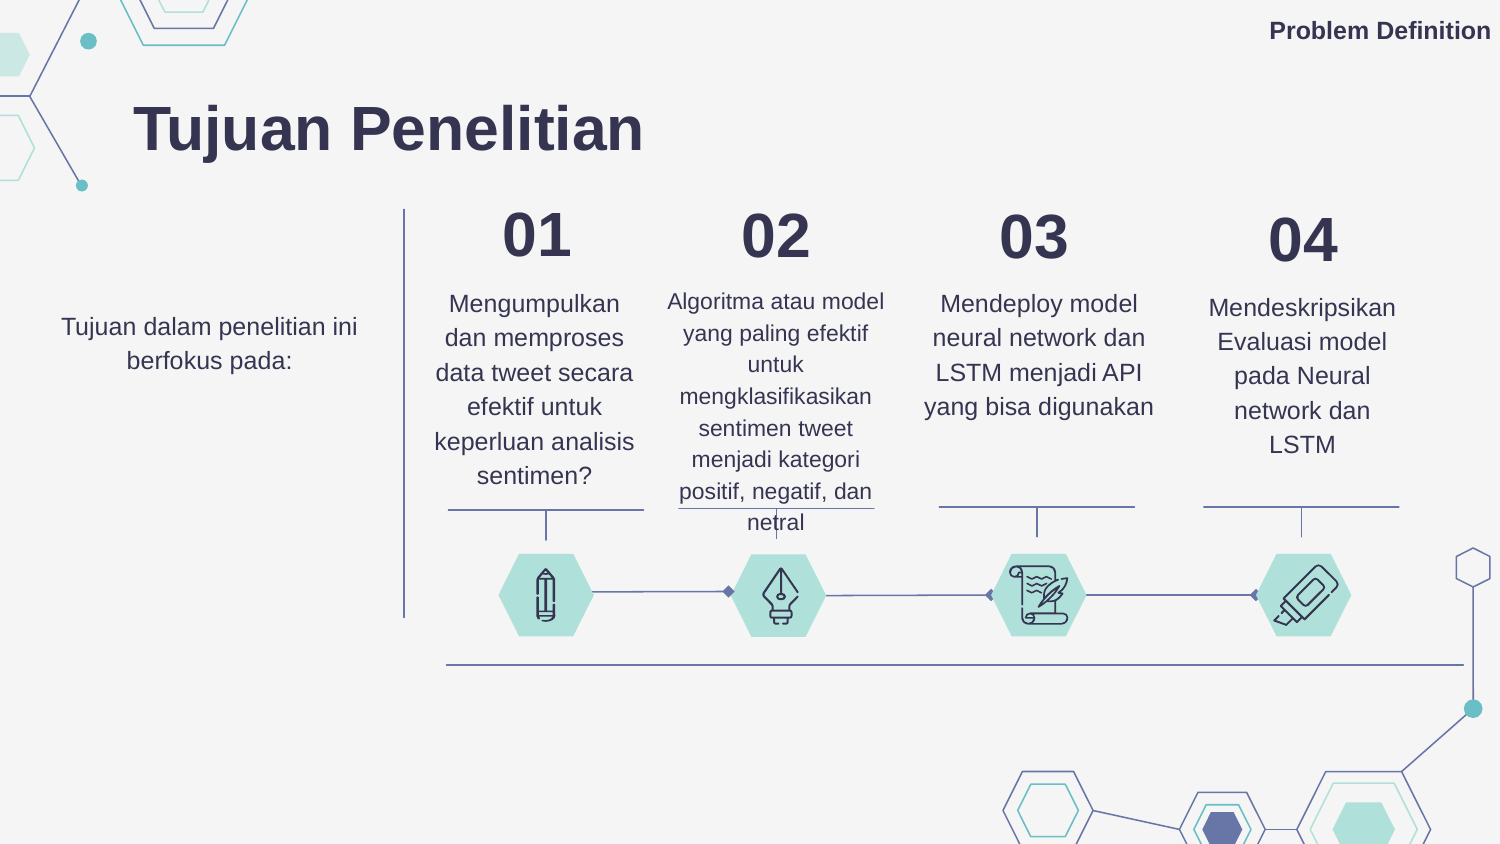

Problem Definition
# Tujuan Penelitian
01
02
03
04
Mengumpulkan dan memproses data tweet secara efektif untuk keperluan analisis sentimen?
Algoritma atau model yang paling efektif untuk mengklasifikasikan sentimen tweet menjadi kategori positif, negatif, dan netral
Mendeploy model neural network dan LSTM menjadi API yang bisa digunakan
Mendeskripsikan Evaluasi model pada Neural network dan LSTM
Tujuan dalam penelitian ini berfokus pada: